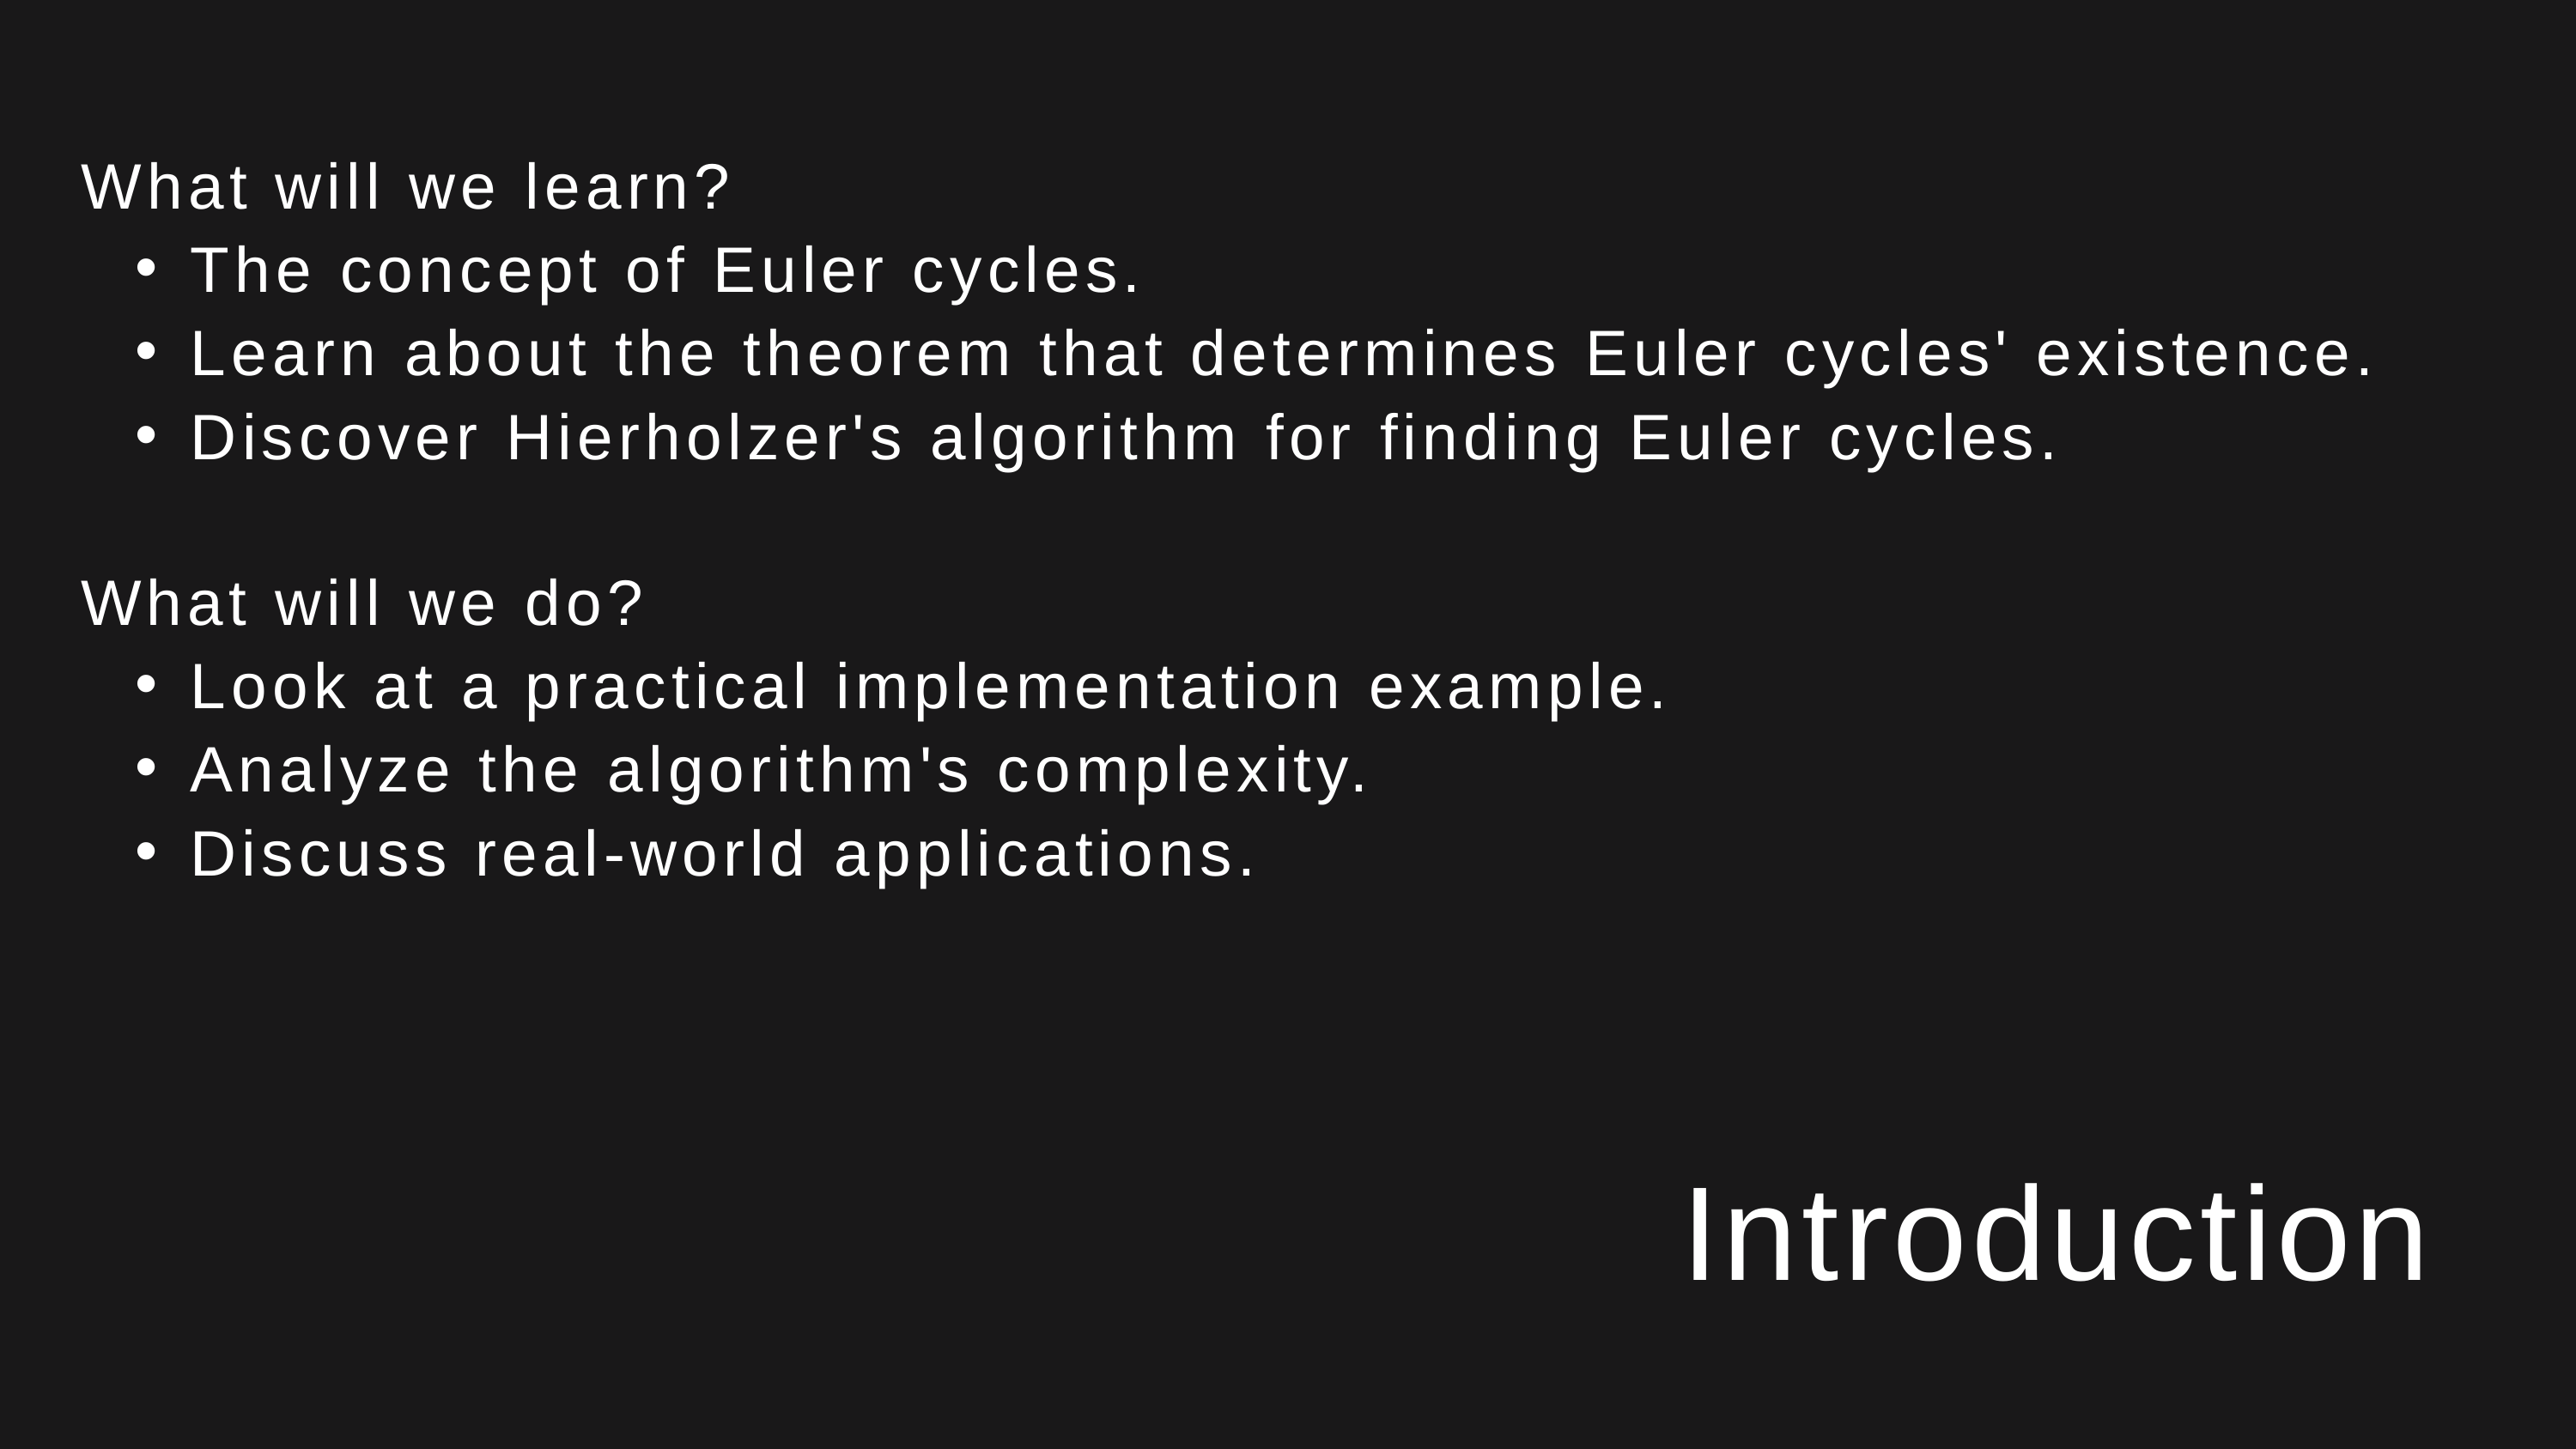

What will we learn?
The concept of Euler cycles.
Learn about the theorem that determines Euler cycles' existence.
Discover Hierholzer's algorithm for finding Euler cycles.
What will we do?
Look at a practical implementation example.
Analyze the algorithm's complexity.
Discuss real-world applications.
Introduction